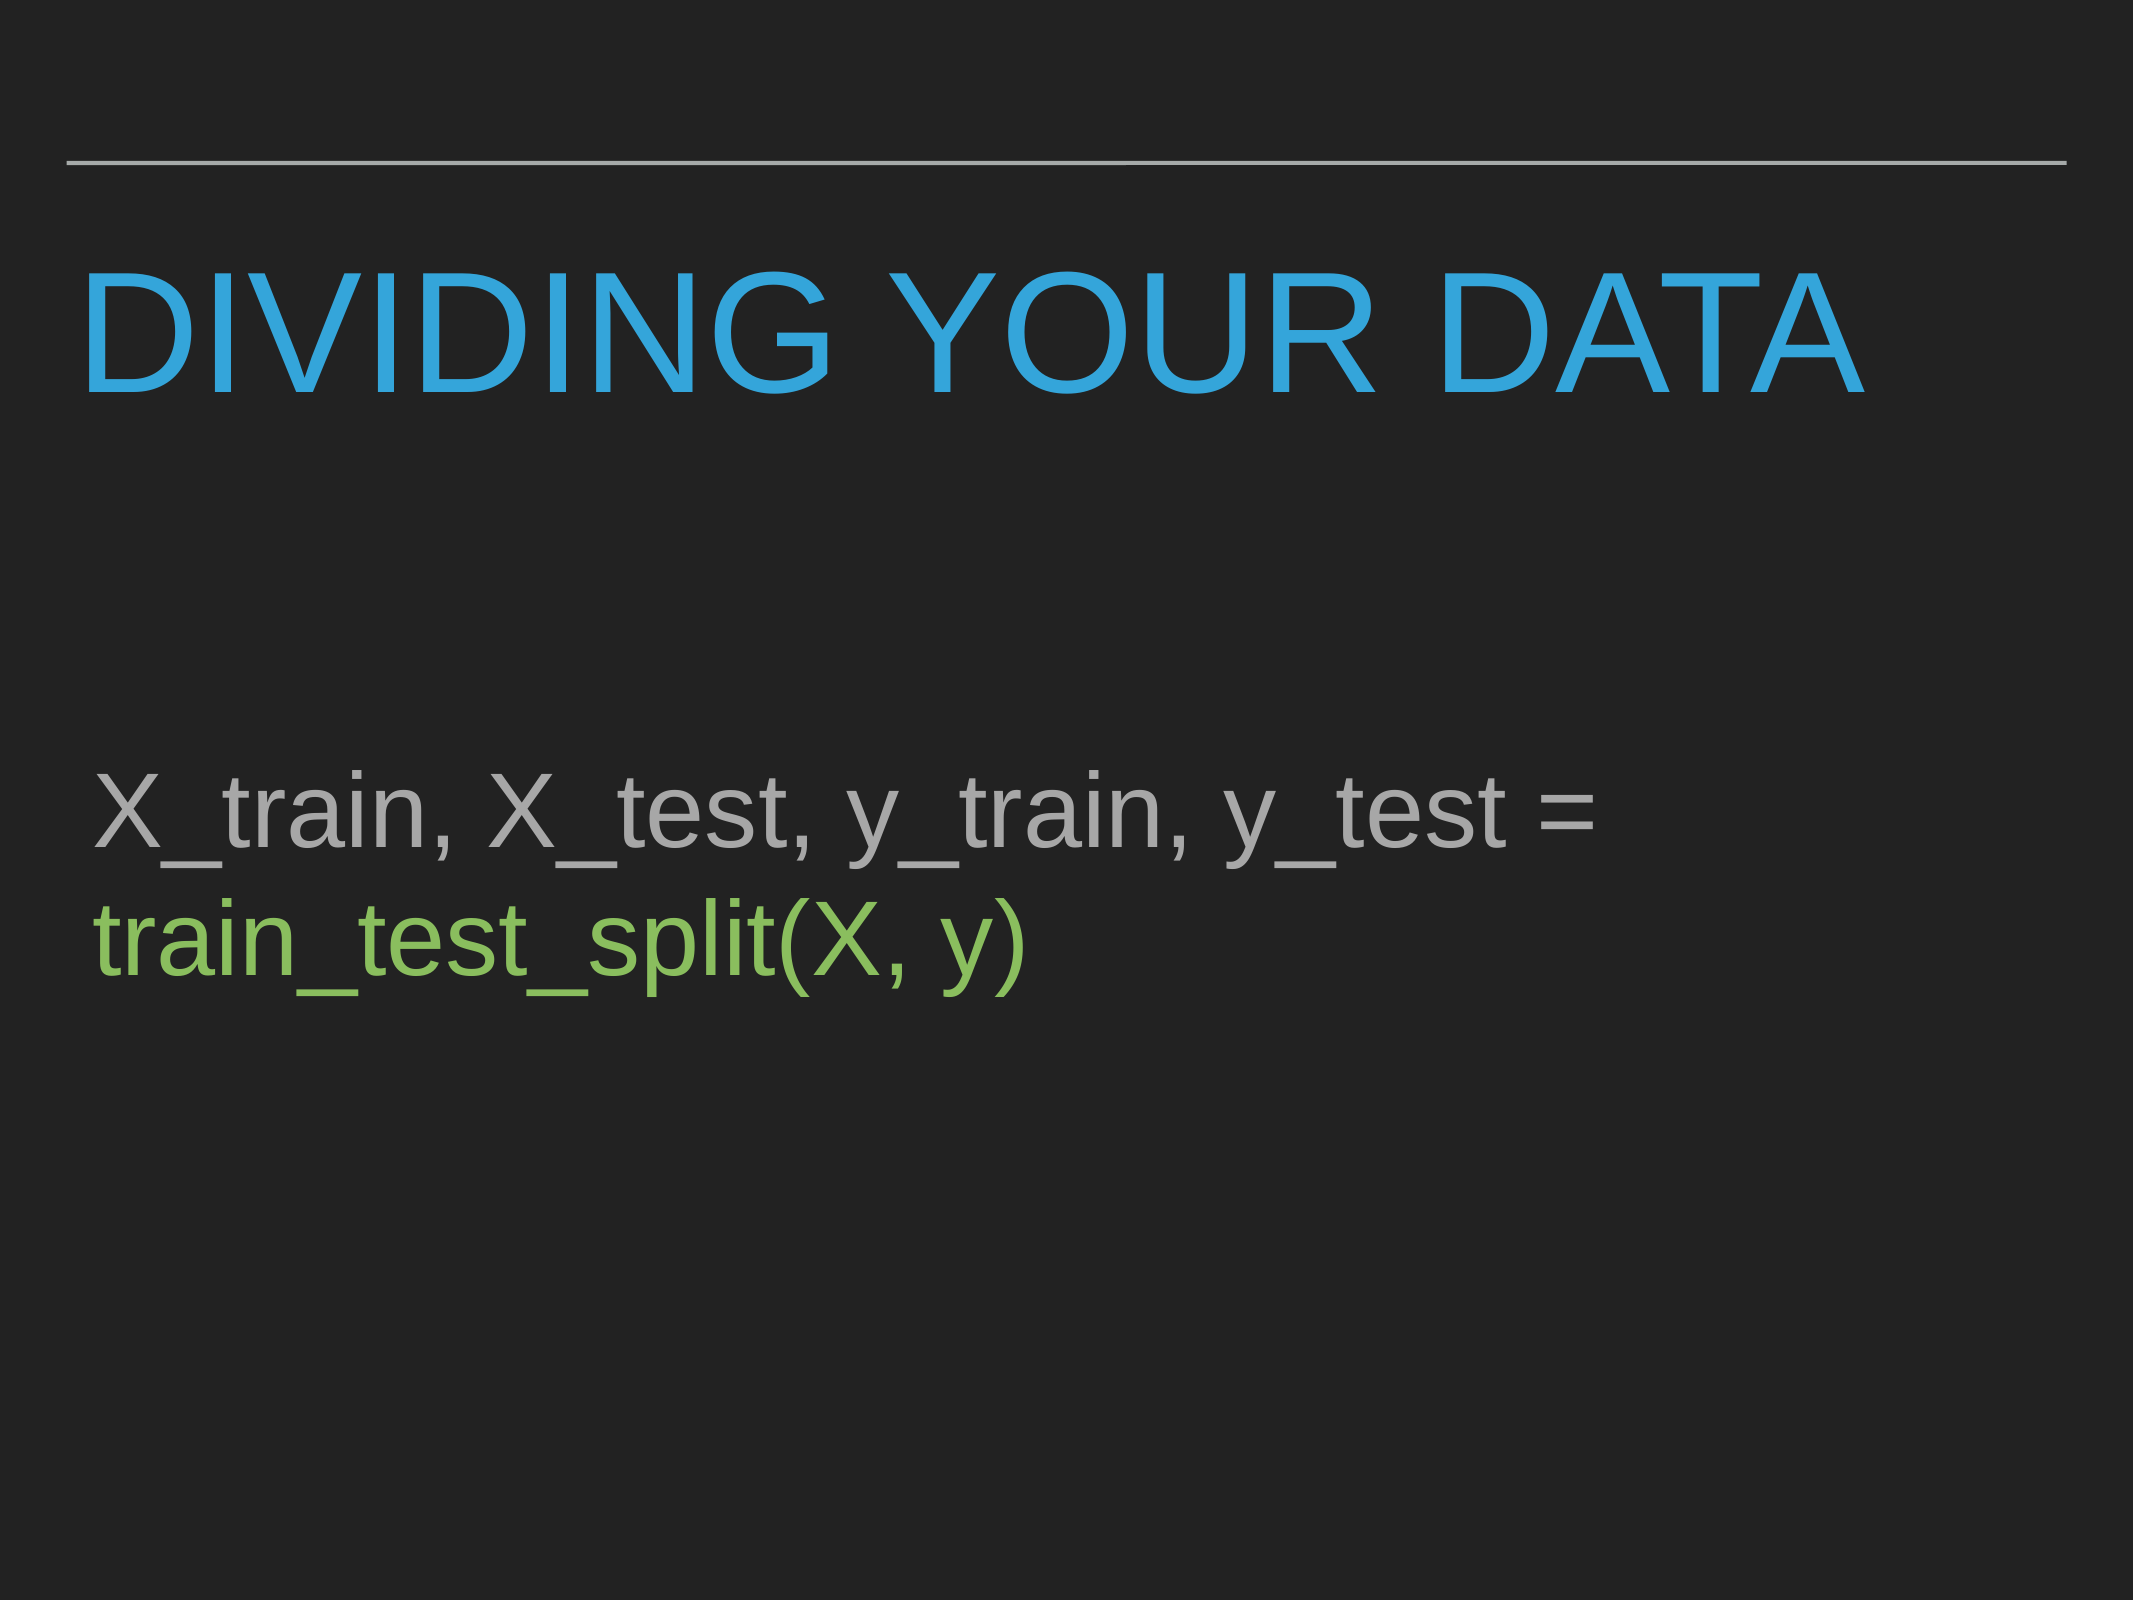

# Dividing your data
X_train, X_test, y_train, y_test = train_test_split(X, y)